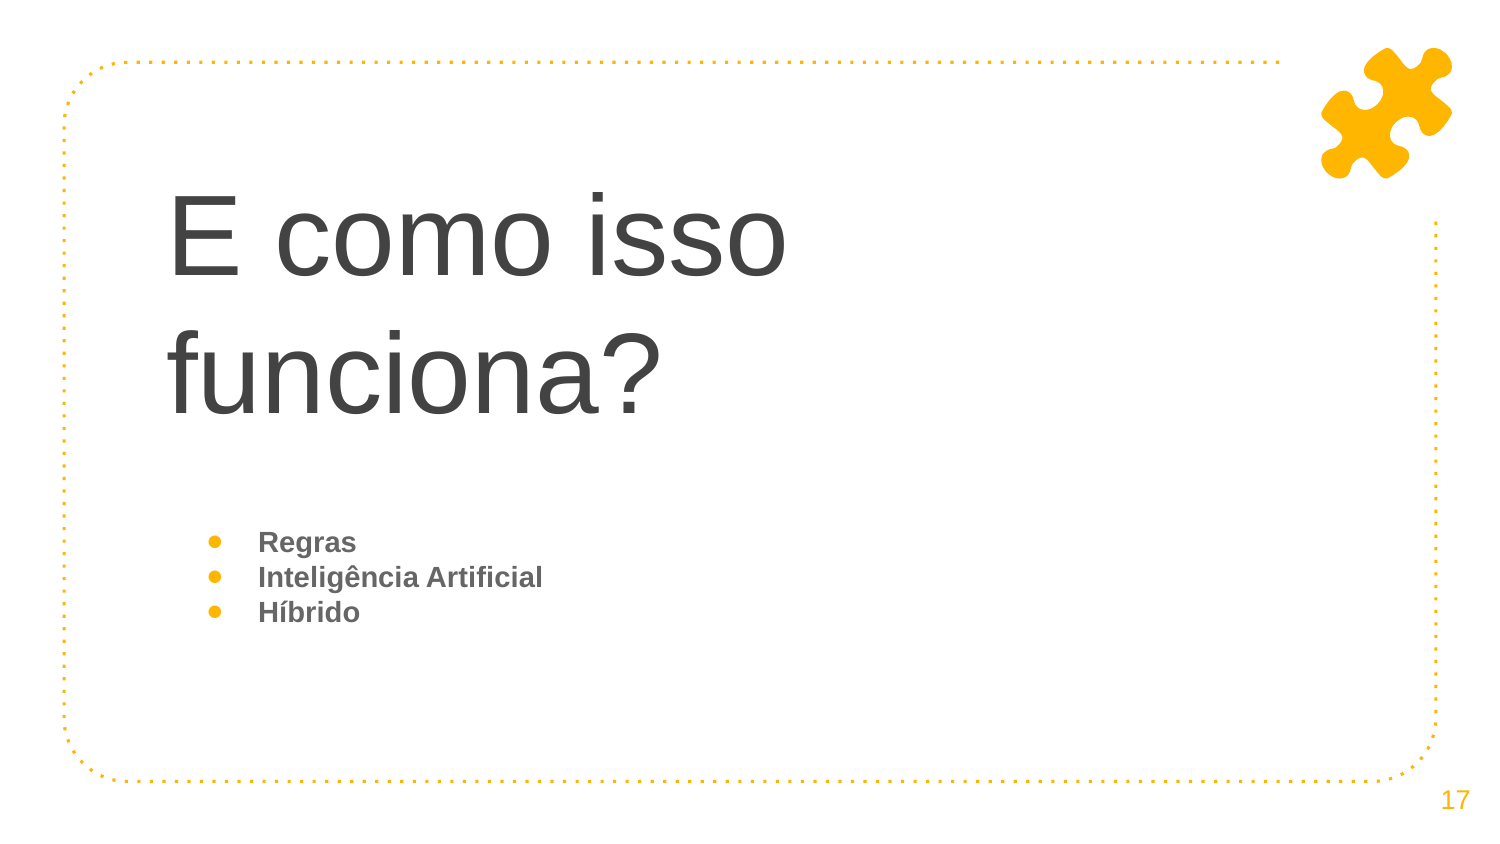

# E como isso funciona?
Regras
Inteligência Artificial
Híbrido

17